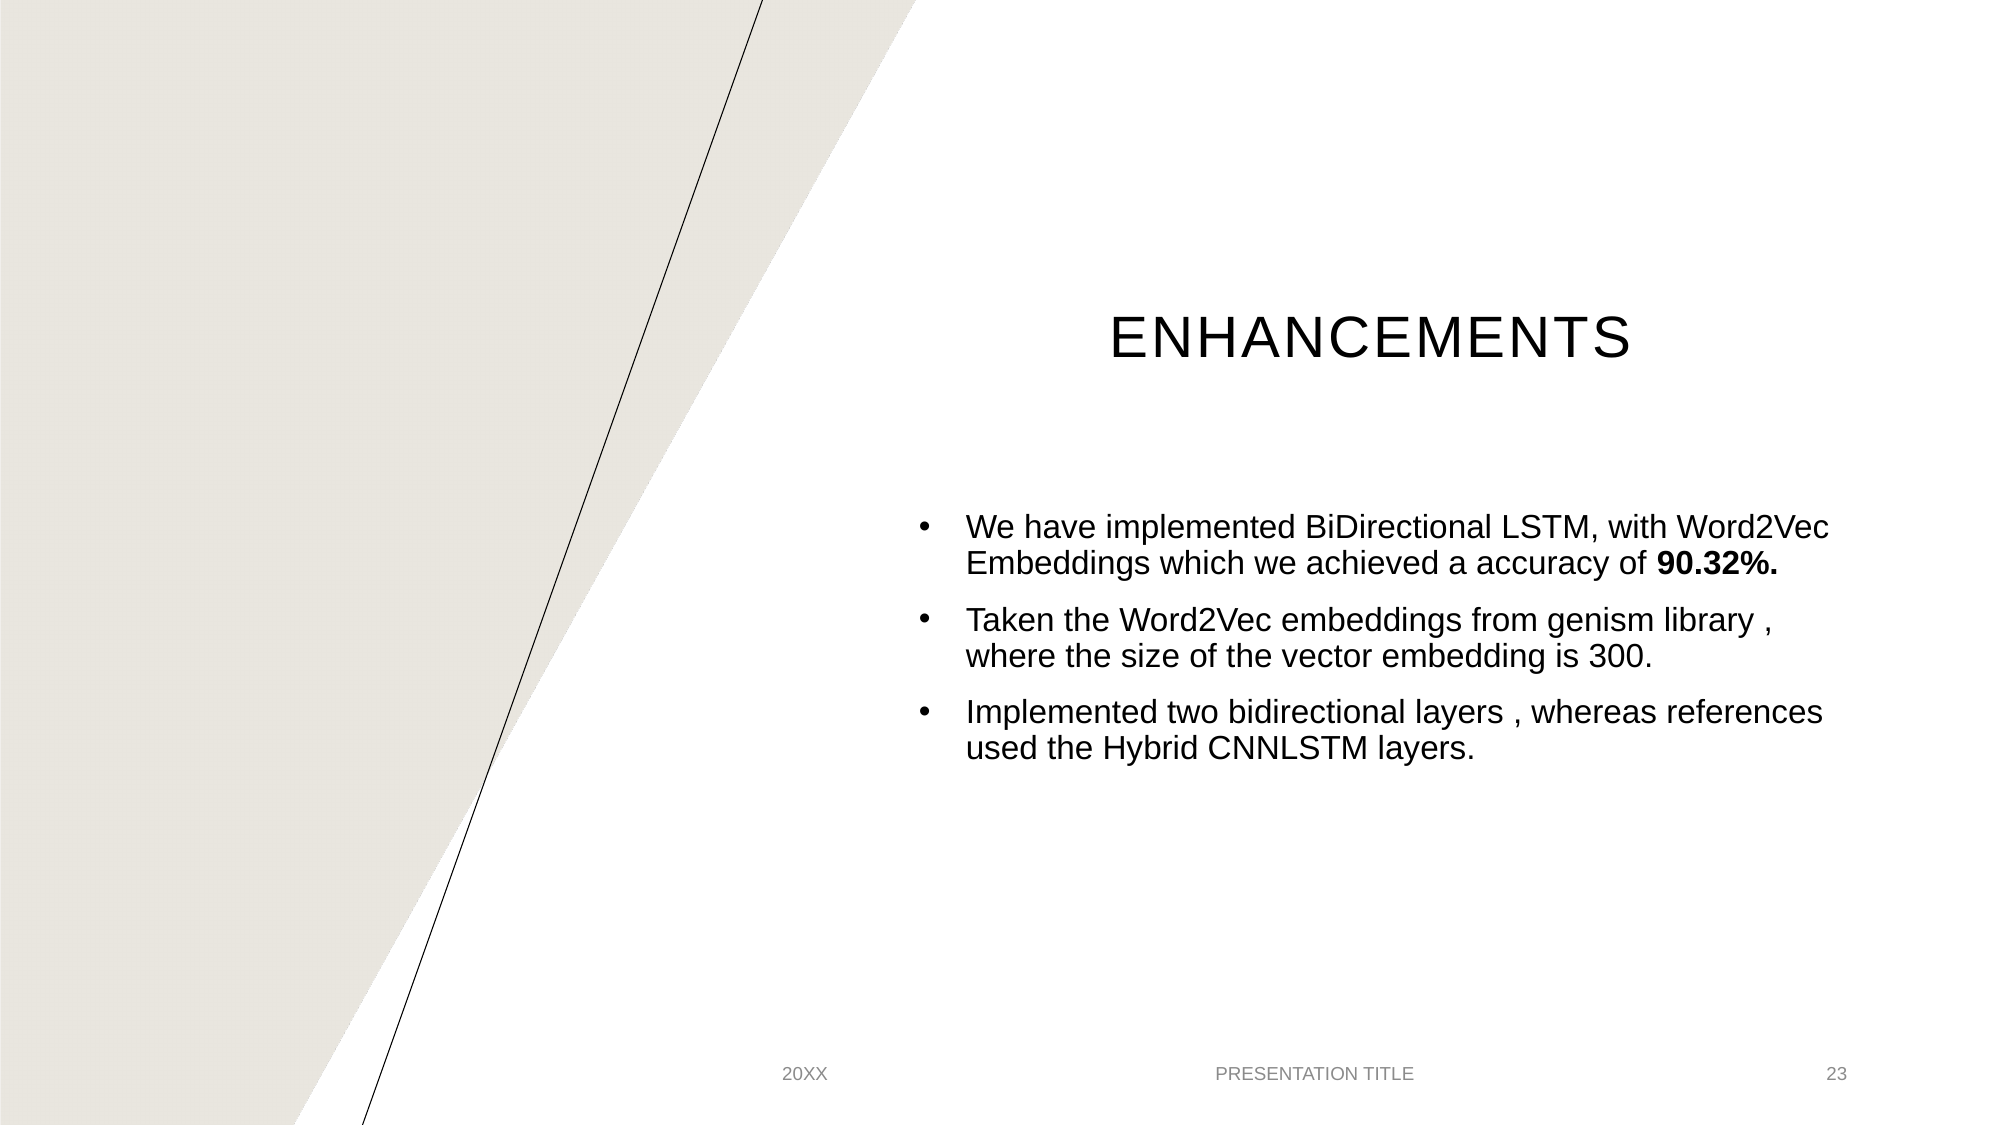

# ENHANCEMENTS
We have implemented BiDirectional LSTM, with Word2Vec Embeddings which we achieved a accuracy of 90.32%.
Taken the Word2Vec embeddings from genism library , where the size of the vector embedding is 300.
Implemented two bidirectional layers , whereas references used the Hybrid CNNLSTM layers.
20XX
PRESENTATION TITLE
23